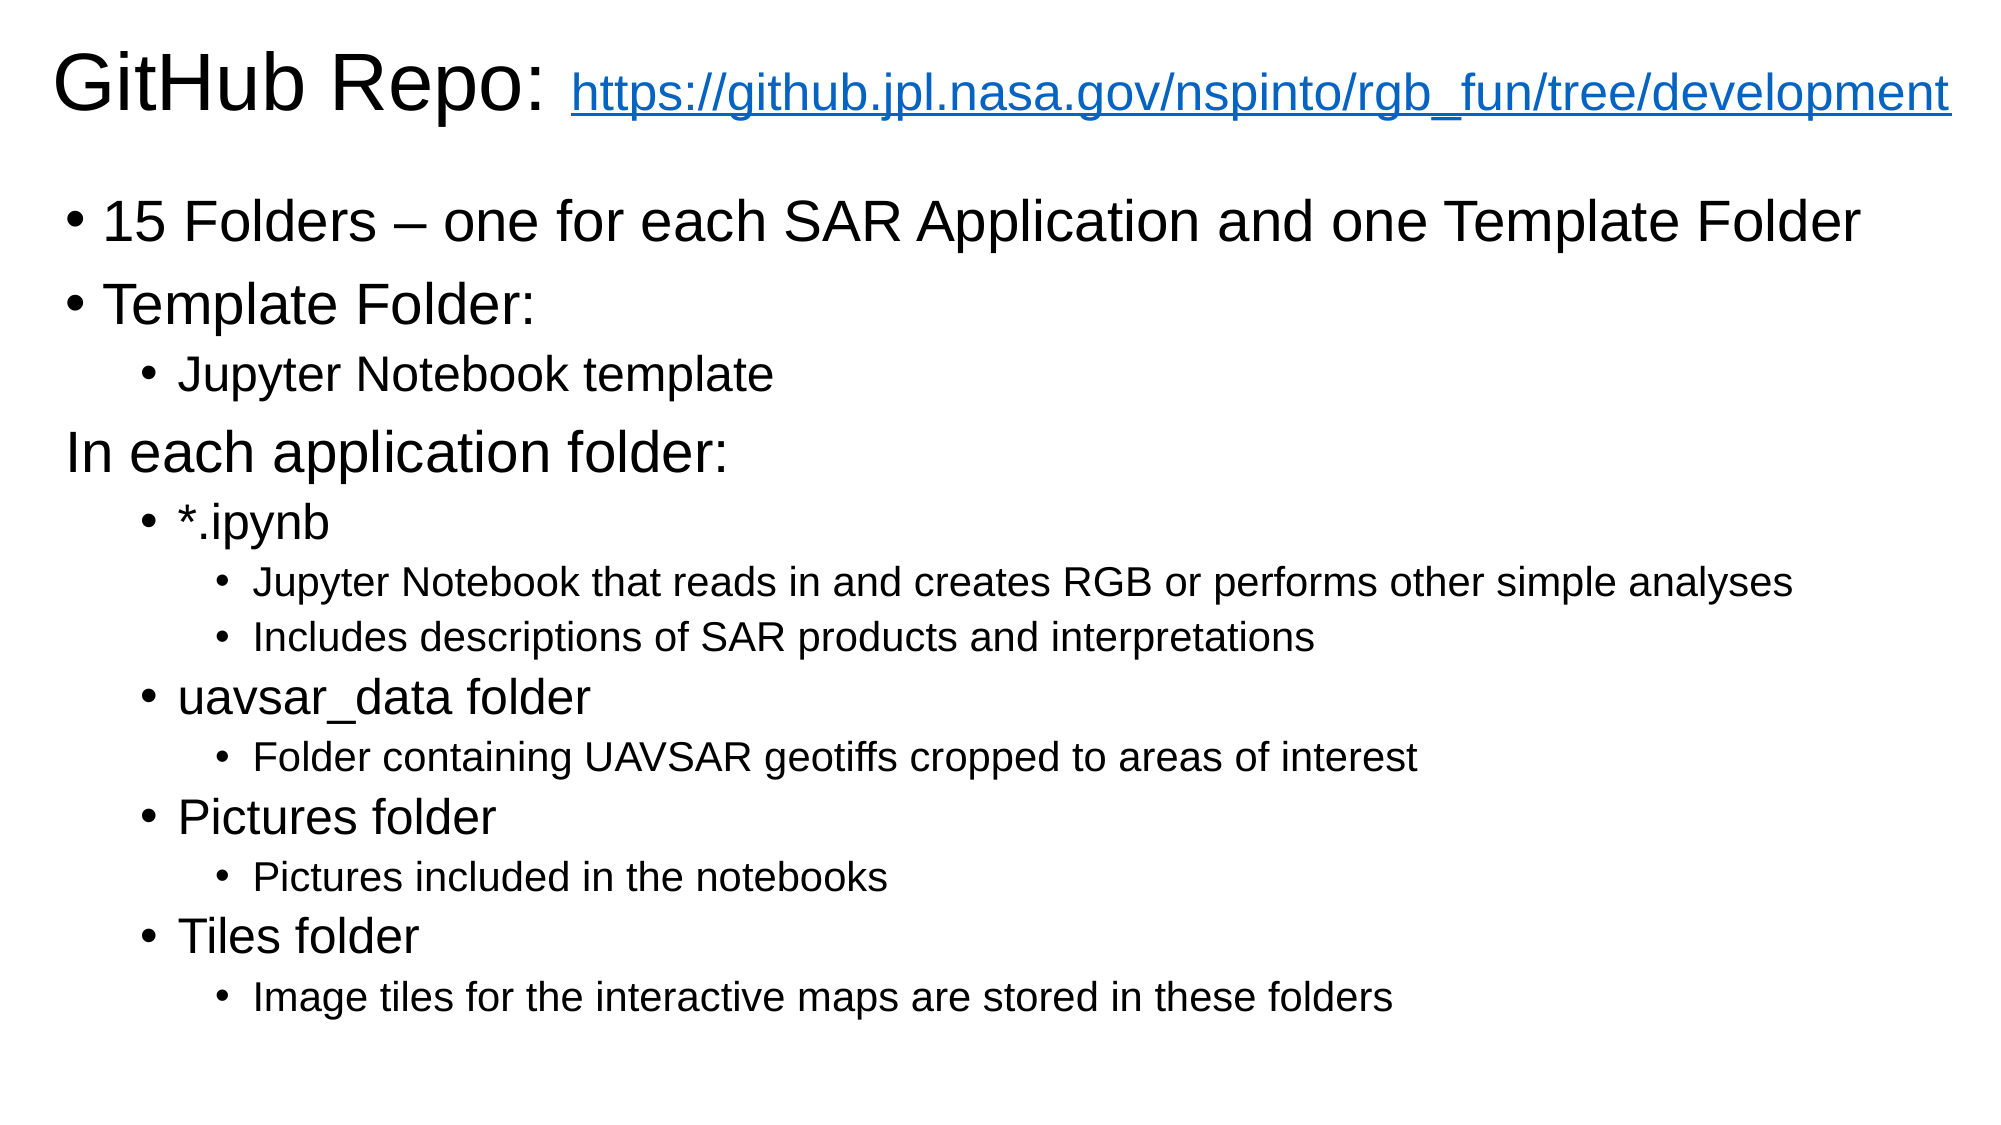

# GitHub Repo: https://github.jpl.nasa.gov/nspinto/rgb_fun/tree/development
15 Folders – one for each SAR Application and one Template Folder
Template Folder:
Jupyter Notebook template
In each application folder:
*.ipynb
Jupyter Notebook that reads in and creates RGB or performs other simple analyses
Includes descriptions of SAR products and interpretations
uavsar_data folder
Folder containing UAVSAR geotiffs cropped to areas of interest
Pictures folder
Pictures included in the notebooks
Tiles folder
Image tiles for the interactive maps are stored in these folders